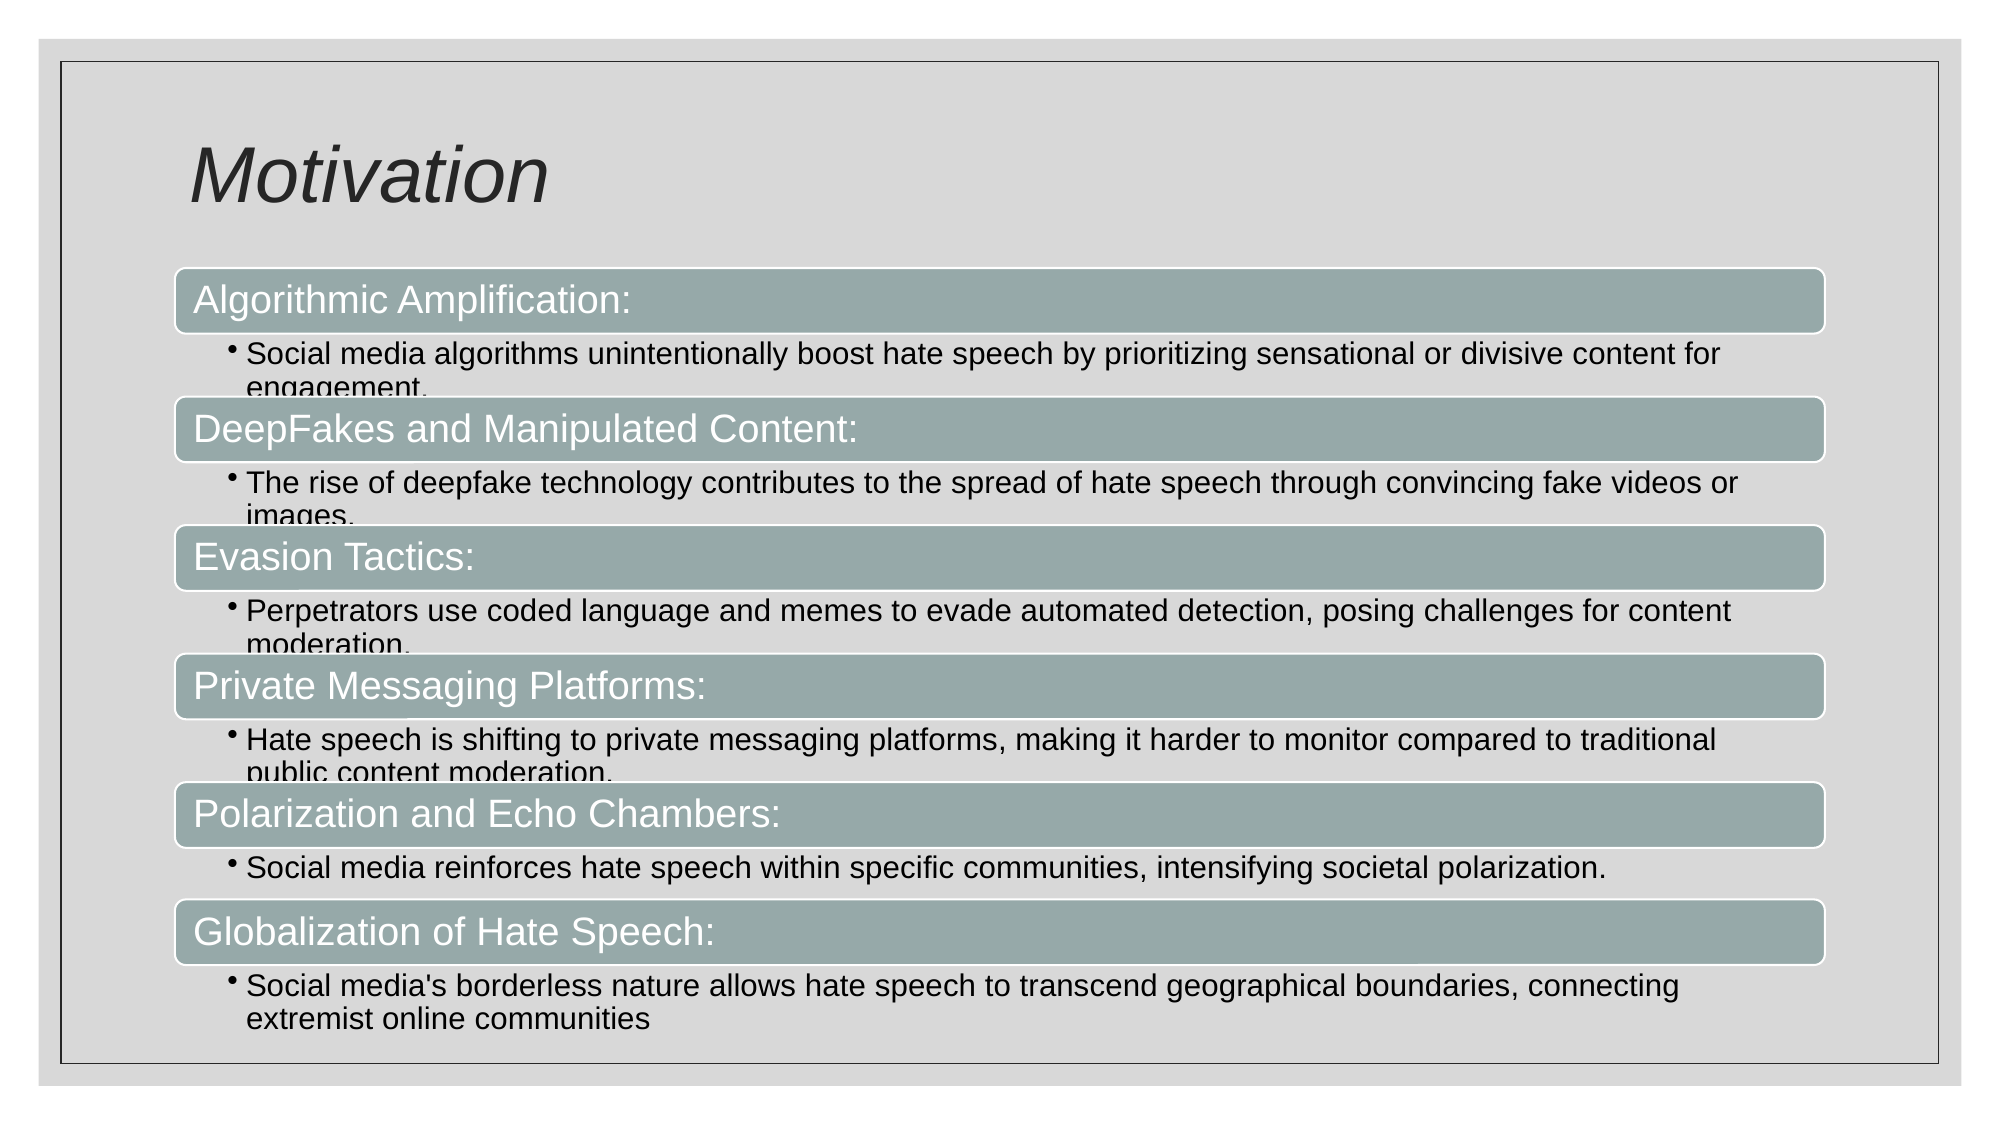

# Motivation
Algorithmic Amplification:
Social media algorithms unintentionally boost hate speech by prioritizing sensational or divisive content for engagement.
DeepFakes and Manipulated Content:
The rise of deepfake technology contributes to the spread of hate speech through convincing fake videos or images.
Evasion Tactics:
Perpetrators use coded language and memes to evade automated detection, posing challenges for content moderation.
Private Messaging Platforms:
Hate speech is shifting to private messaging platforms, making it harder to monitor compared to traditional public content moderation.
Polarization and Echo Chambers:
Social media reinforces hate speech within specific communities, intensifying societal polarization.
Globalization of Hate Speech:
Social media's borderless nature allows hate speech to transcend geographical boundaries, connecting extremist online communities